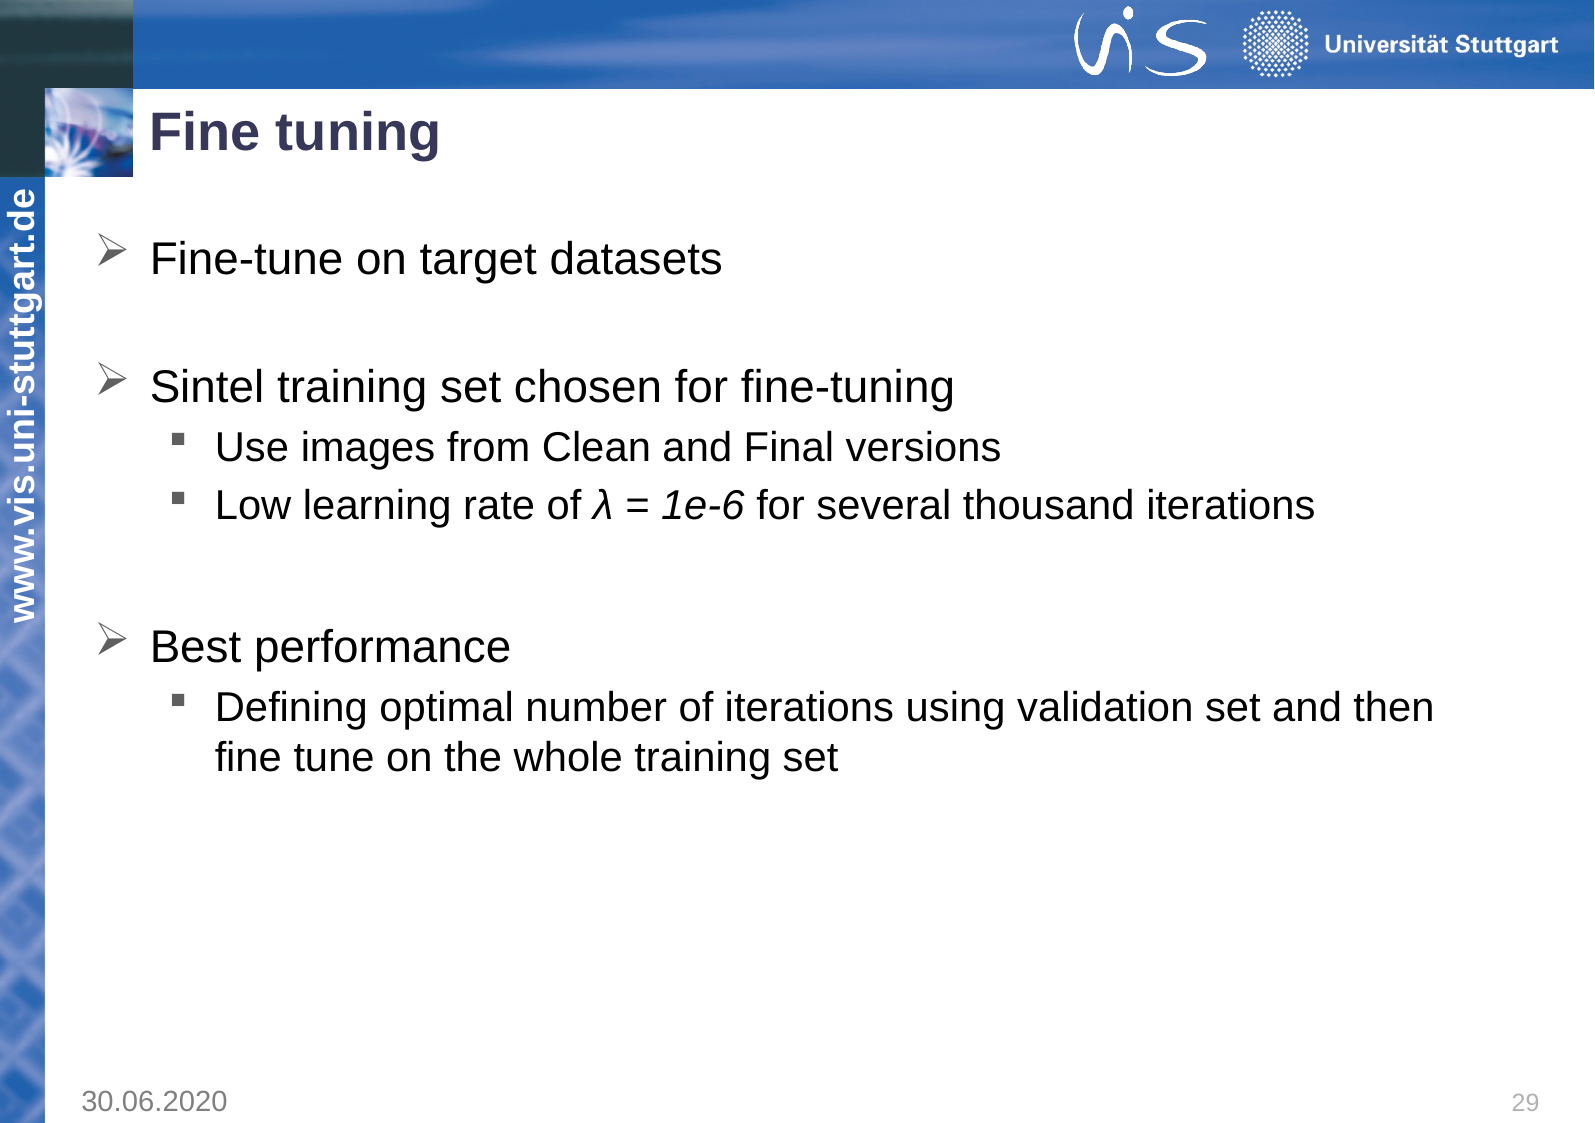

# Fine tuning
Fine-tune on target datasets

Sintel training set chosen for fine-tuning
Use images from Clean and Final versions
Low learning rate of λ = 1e-6 for several thousand iterations

Best performance
Defining optimal number of iterations using validation set and then fine tune on the whole training set
29
30.06.2020